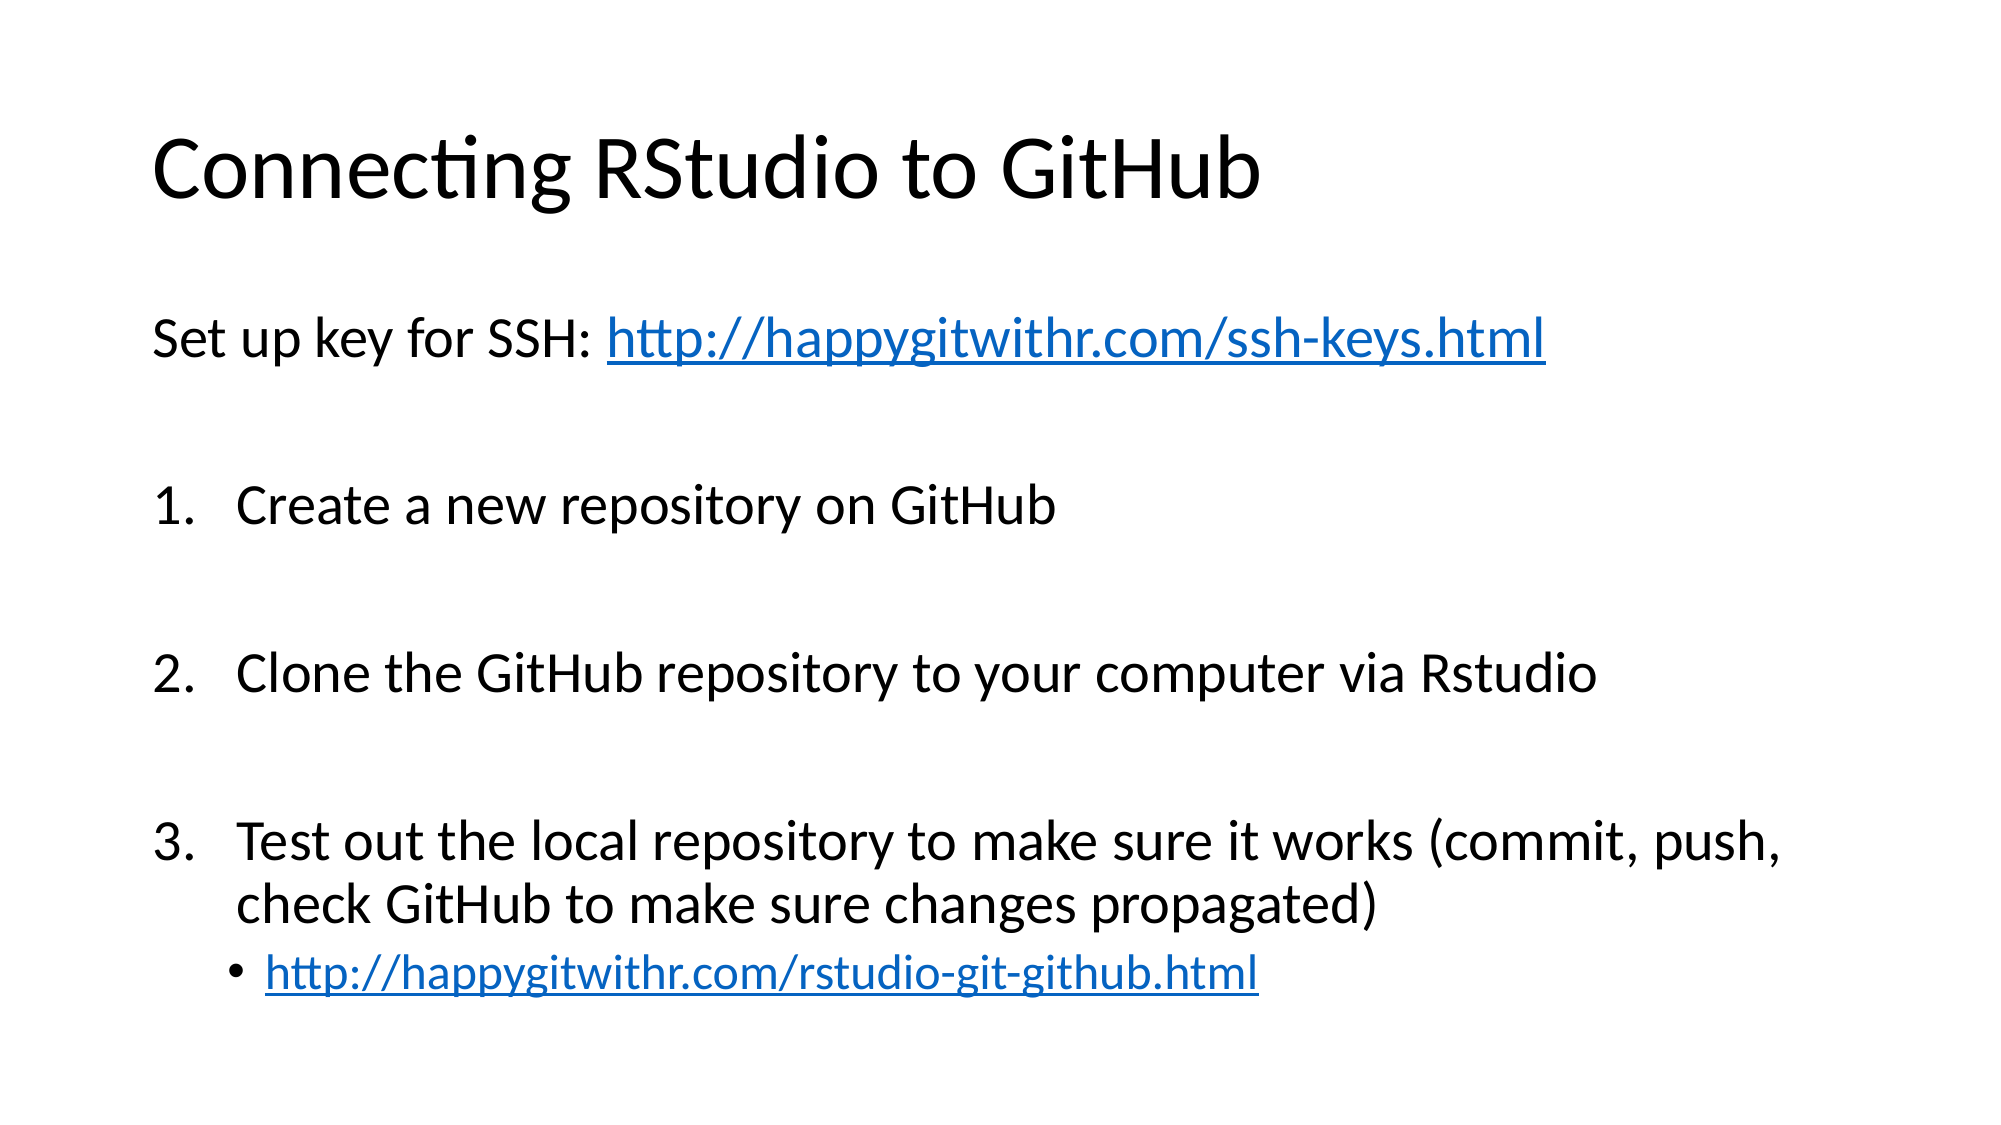

# Connecting RStudio to GitHub
Set up key for SSH: http://happygitwithr.com/ssh-keys.html

Create a new repository on GitHub

Clone the GitHub repository to your computer via Rstudio

Test out the local repository to make sure it works (commit, push, check GitHub to make sure changes propagated)
http://happygitwithr.com/rstudio-git-github.html